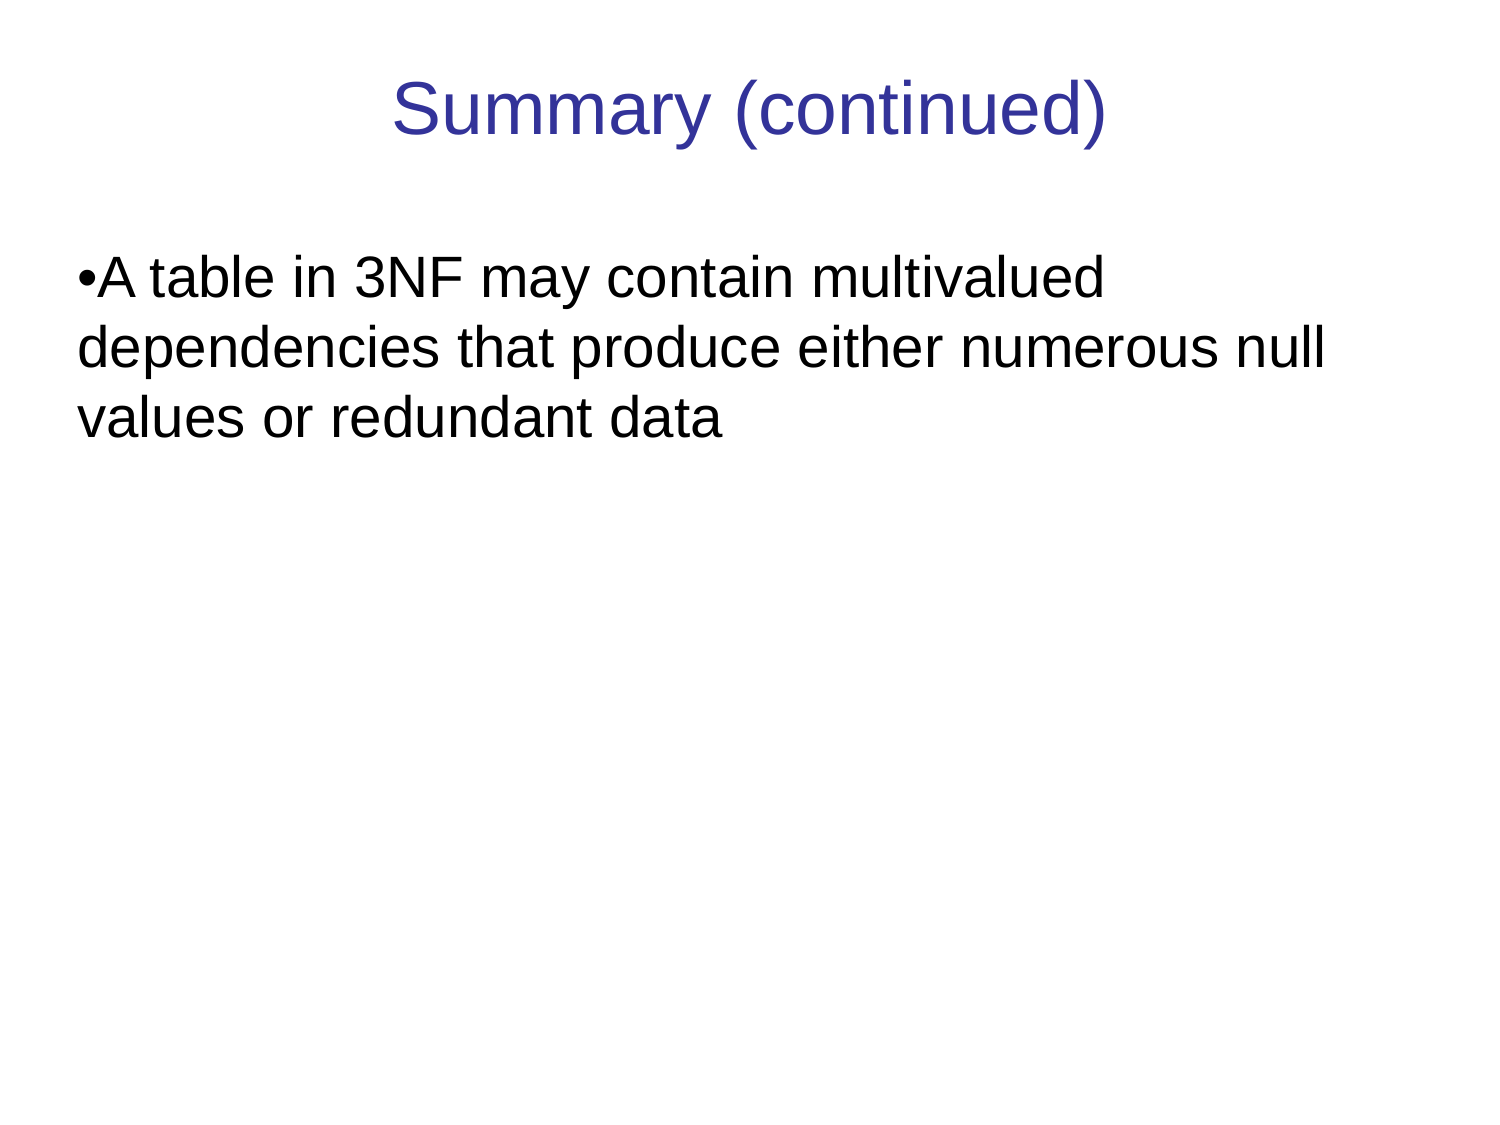

Summary (continued)

•A table in 3NF may contain multivalued dependencies that produce either numerous null values or redundant data